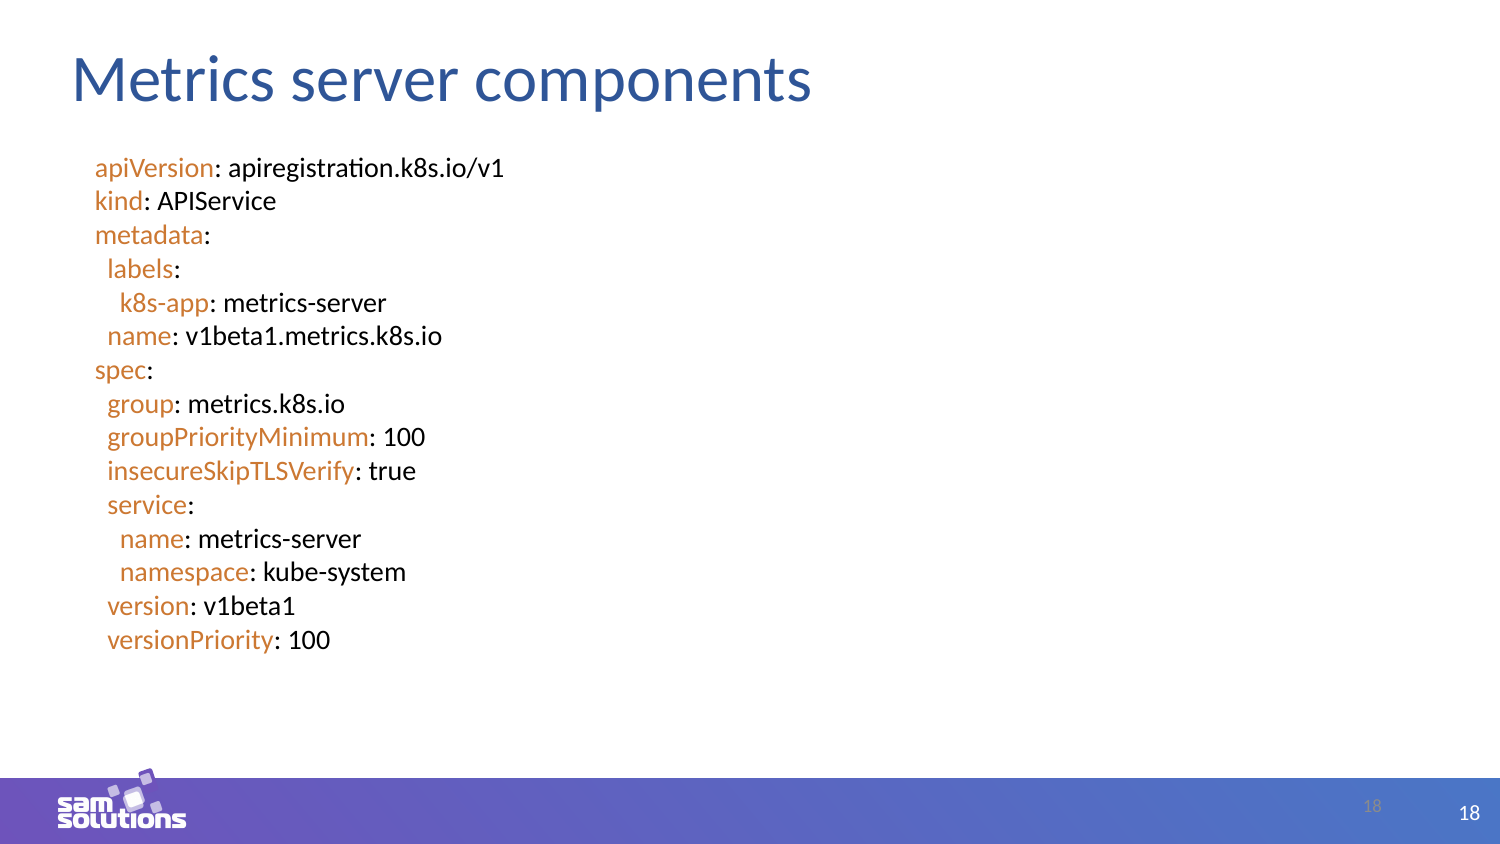

# Metrics server components
apiVersion: apiregistration.k8s.io/v1
kind: APIService
metadata:
  labels:
    k8s-app: metrics-server
  name: v1beta1.metrics.k8s.io
spec:
  group: metrics.k8s.io
  groupPriorityMinimum: 100
  insecureSkipTLSVerify: true
  service:
    name: metrics-server
    namespace: kube-system
  version: v1beta1
  versionPriority: 100

18